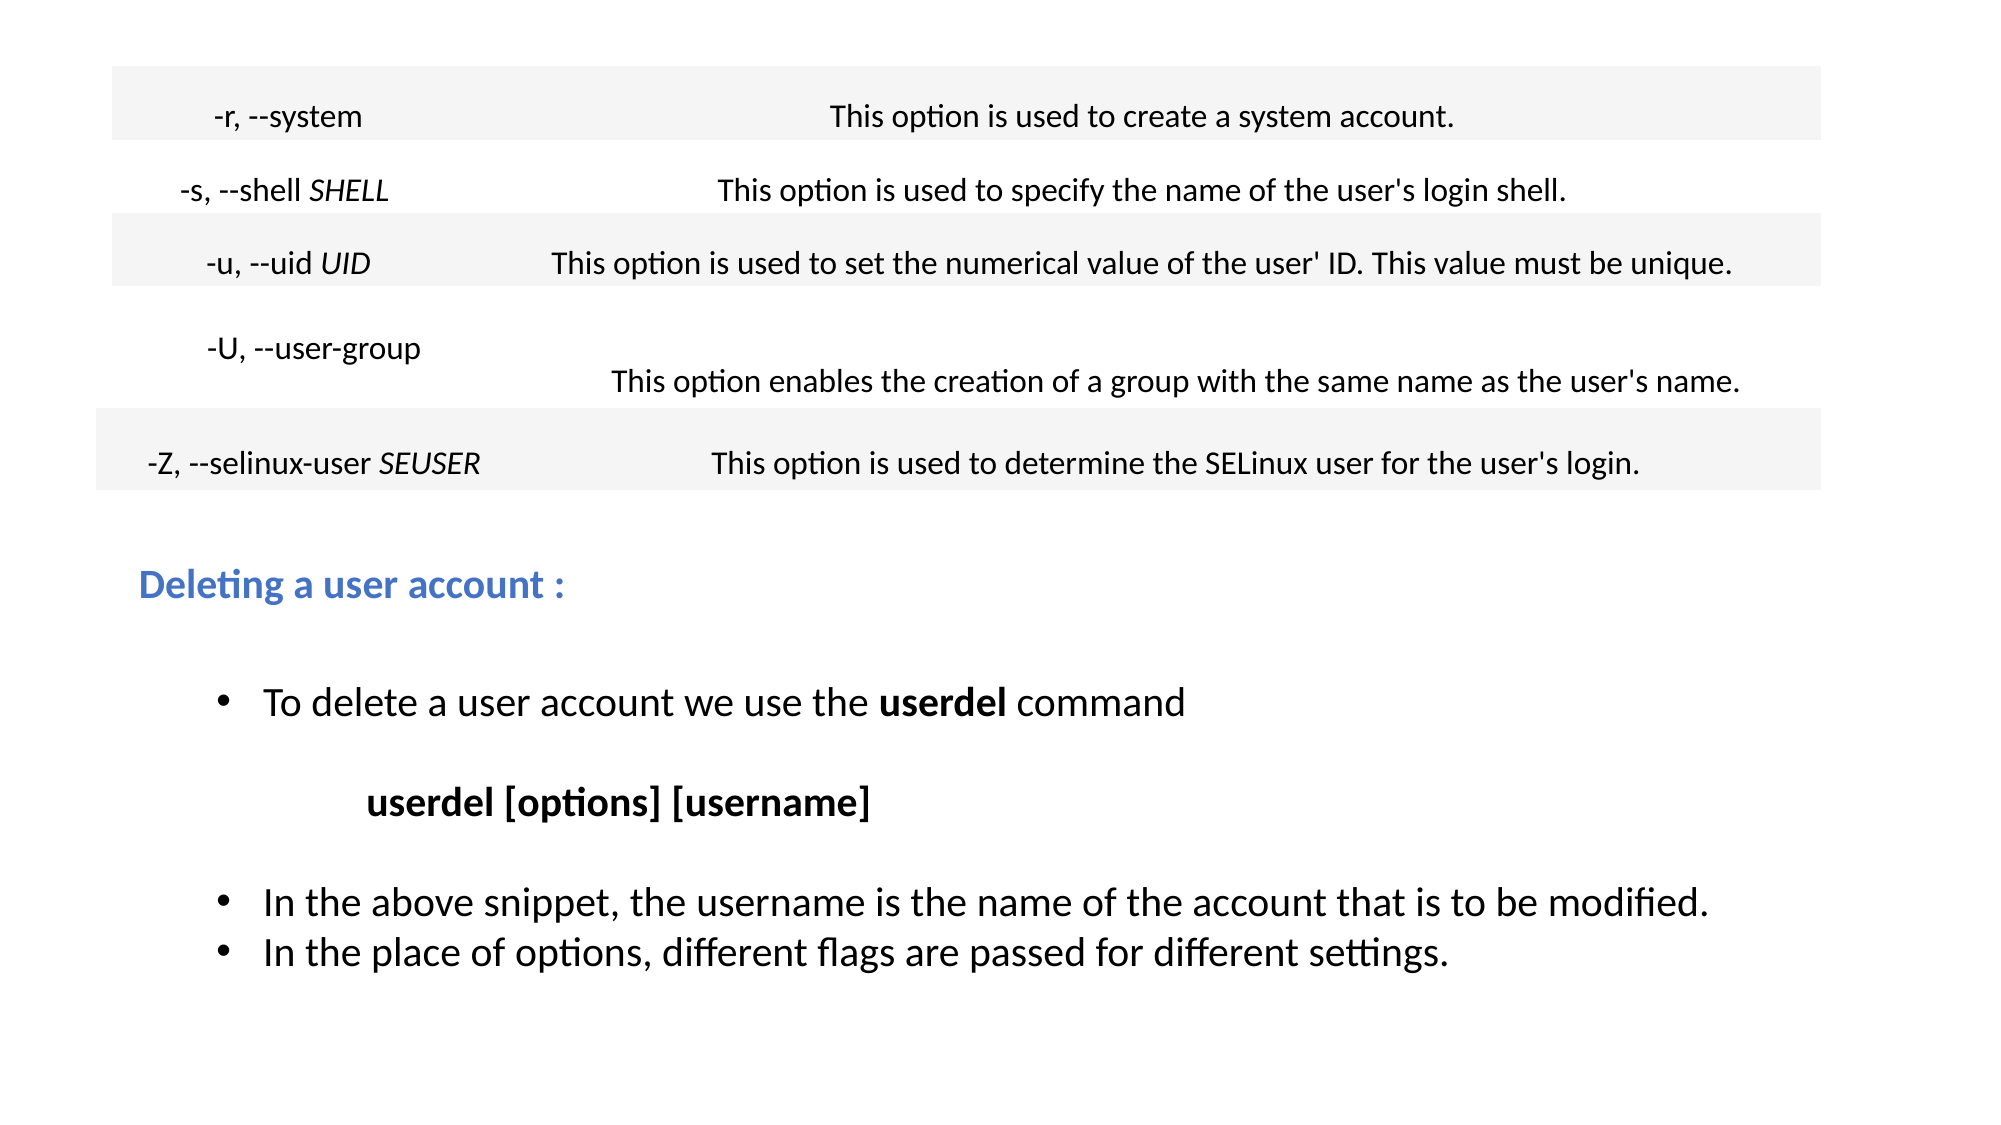

| -r, --system | This option is used to create a system account. |
| --- | --- |
| -s, --shell SHELL | This option is used to specify the name of the user's login shell. |
| -u, --uid UID | This option is used to set the numerical value of the user' ID. This value must be unique. |
| -U, --user-group | This option enables the creation of a group with the same name as the user's name. |
| --- | --- |
| -Z, --selinux-user SEUSER | This option is used to determine the SELinux user for the user's login. |
Deleting a user account :
To delete a user account we use the userdel command

	userdel [options] [username]
In the above snippet, the username is the name of the account that is to be modified.
In the place of options, different flags are passed for different settings.